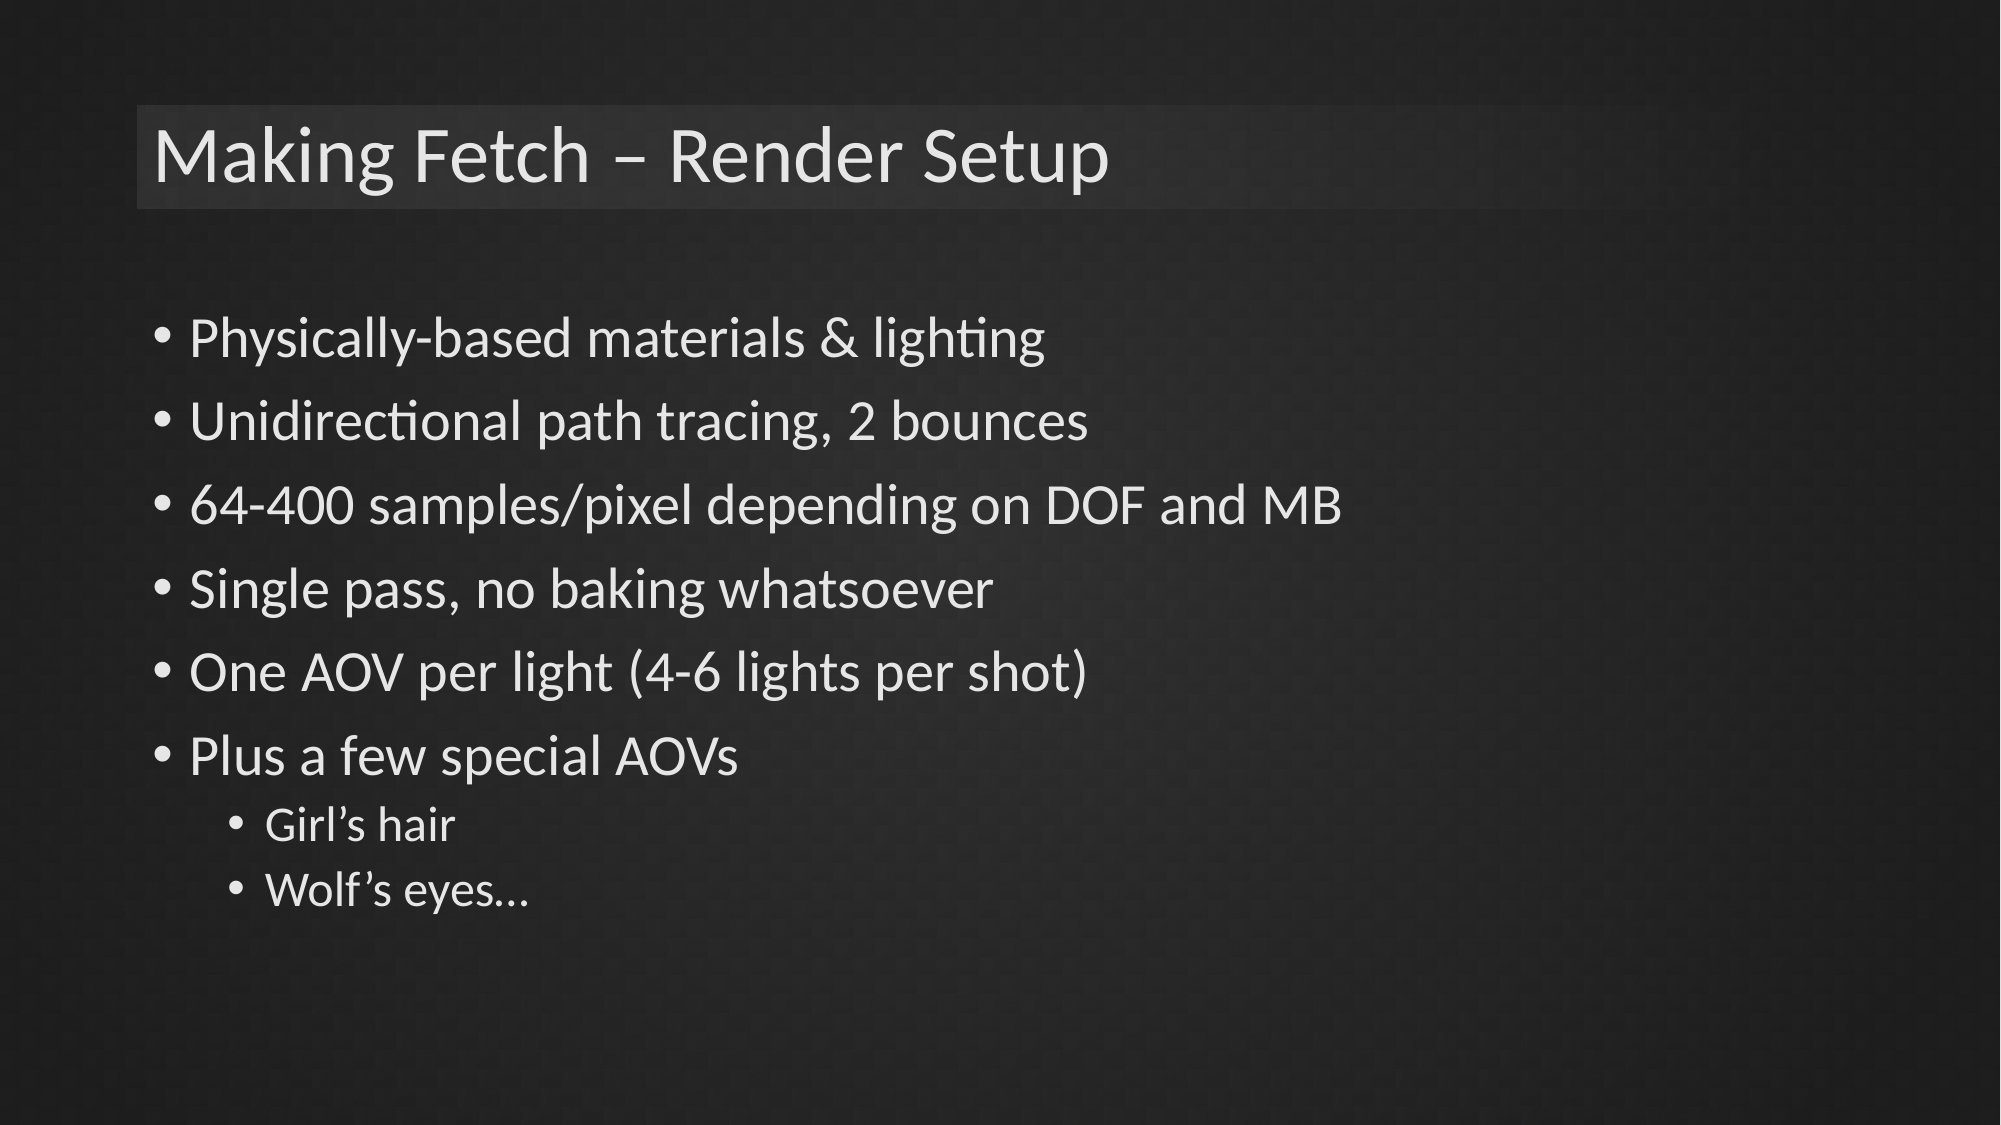

# Making Fetch – Render Setup
Physically-based materials & lighting
Unidirectional path tracing, 2 bounces
64-400 samples/pixel depending on DOF and MB
Single pass, no baking whatsoever
One AOV per light (4-6 lights per shot)
Plus a few special AOVs
Girl’s hair
Wolf’s eyes…